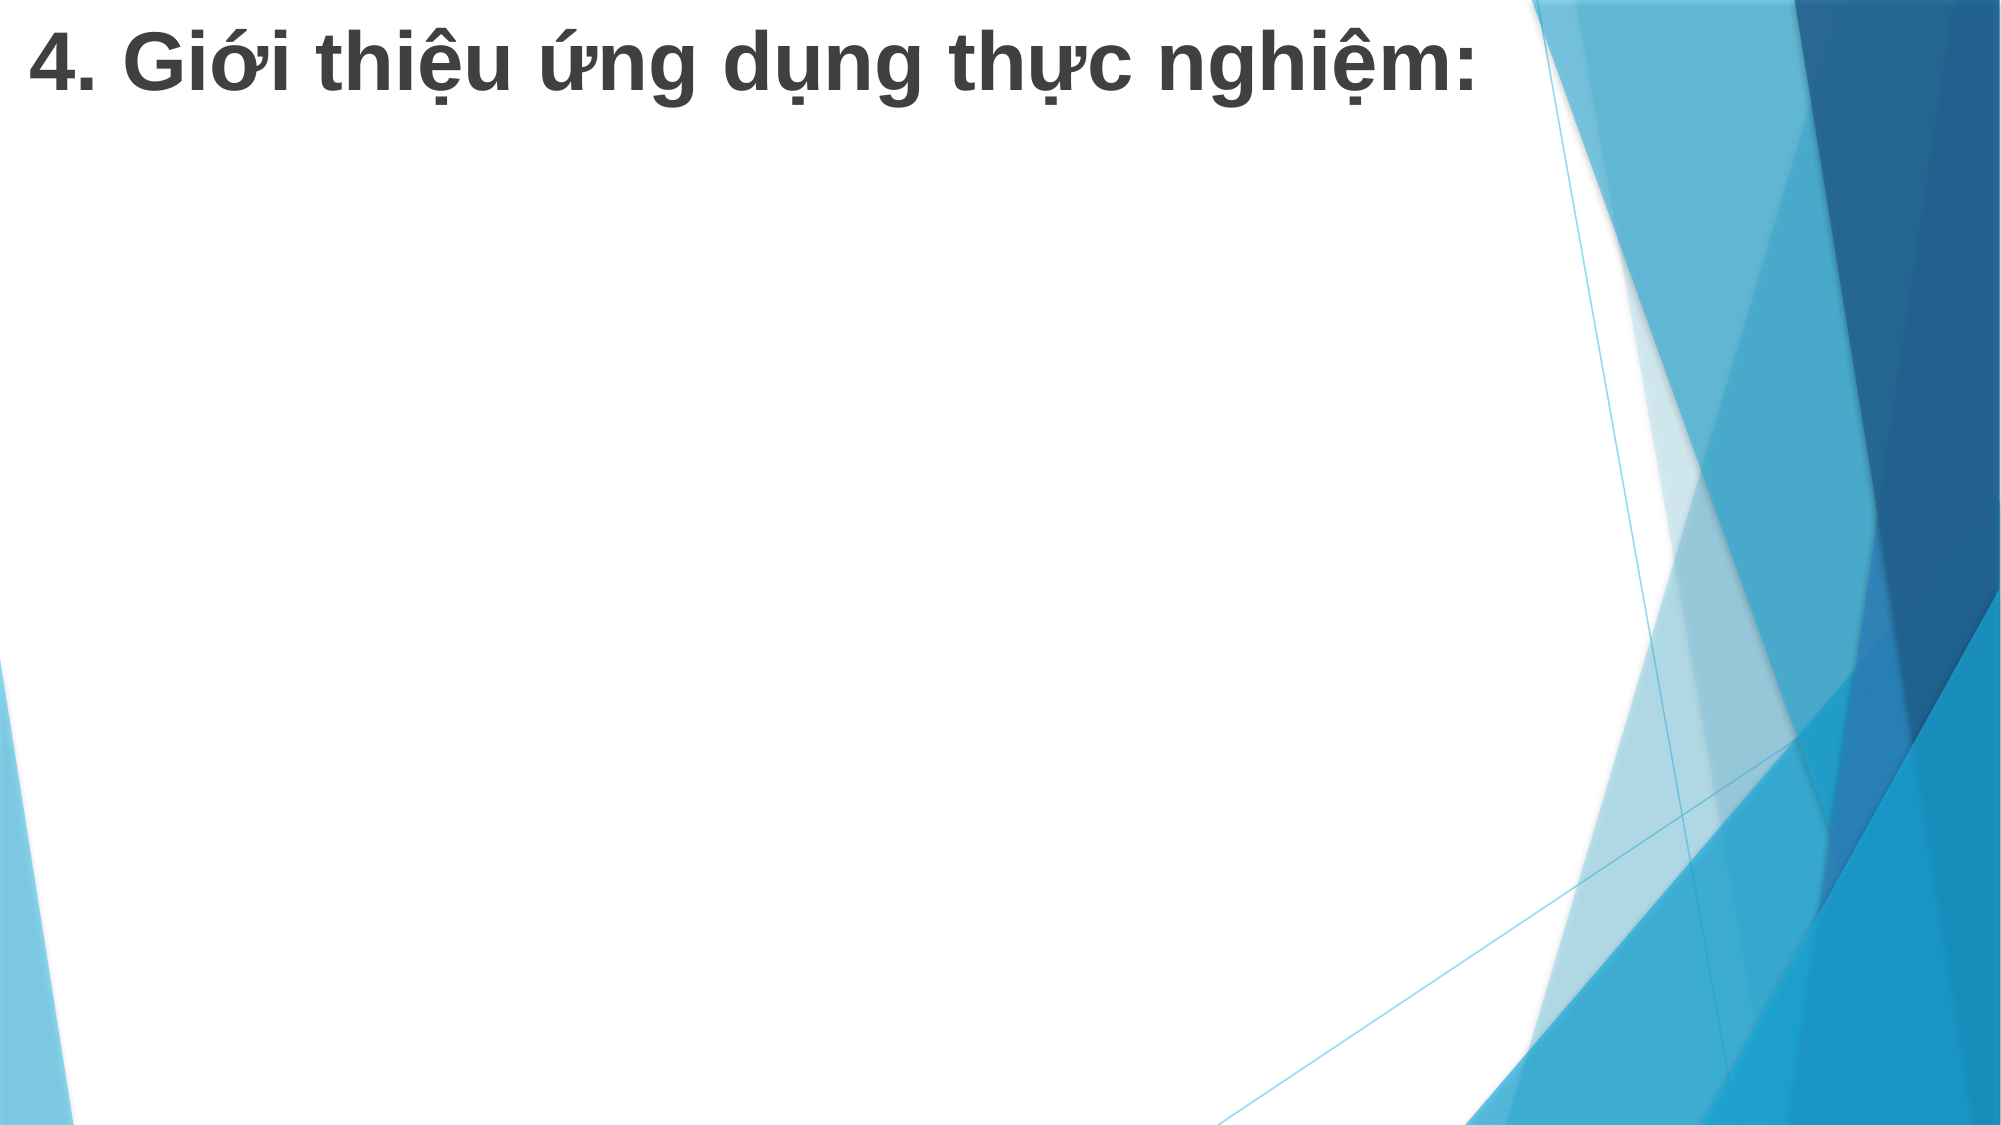

4. Giới thiệu ứng dụng thực nghiệm: